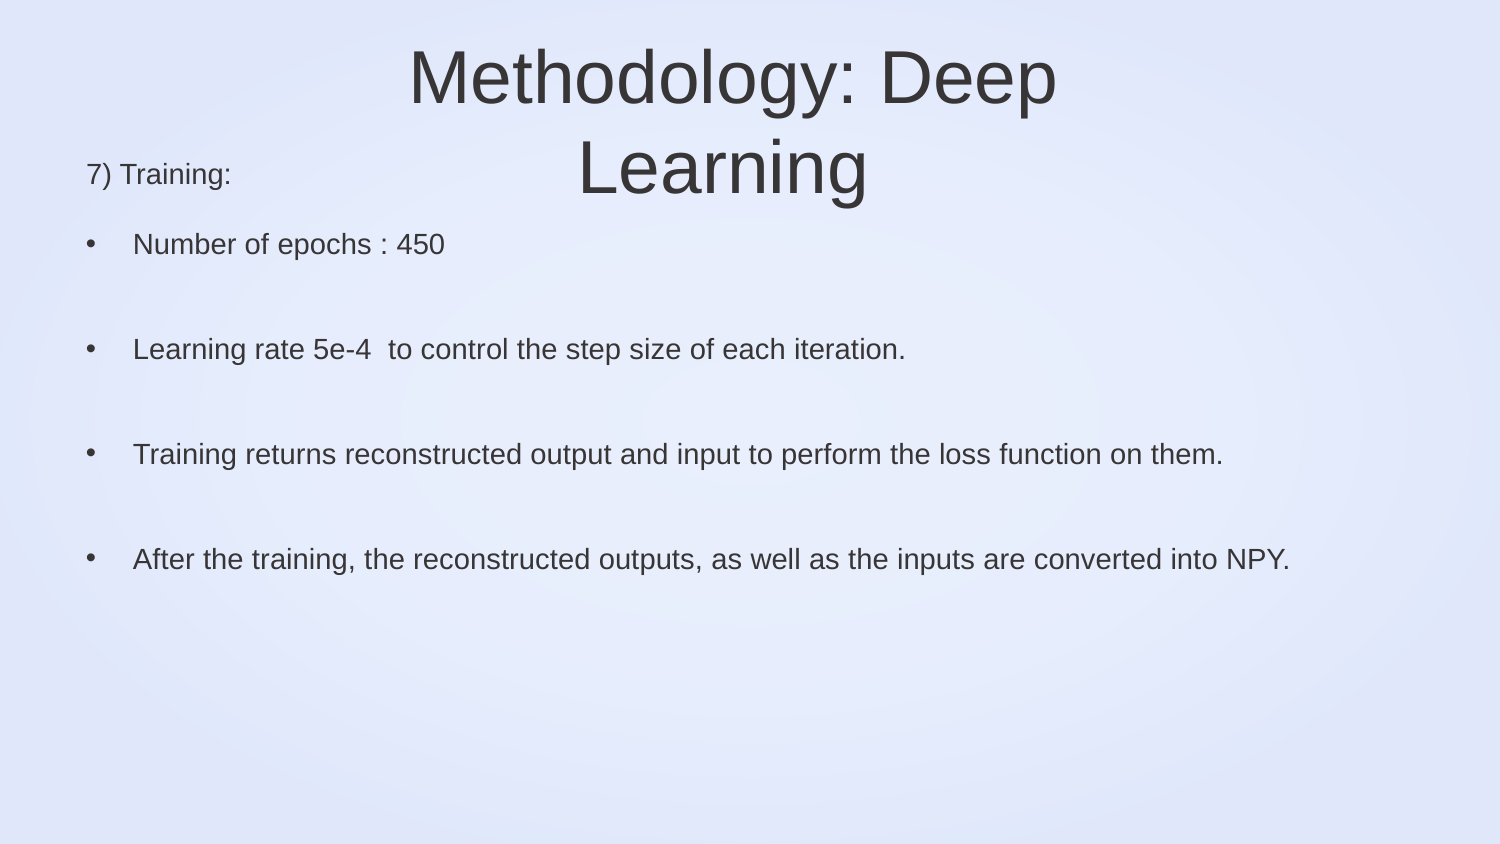

Methodology: Deep Learning
7) Training:

Number of epochs : 450

Learning rate 5e-4  to control the step size of each iteration.

Training returns reconstructed output and input to perform the loss function on them.

After the training, the reconstructed outputs, as well as the inputs are converted into NPY.